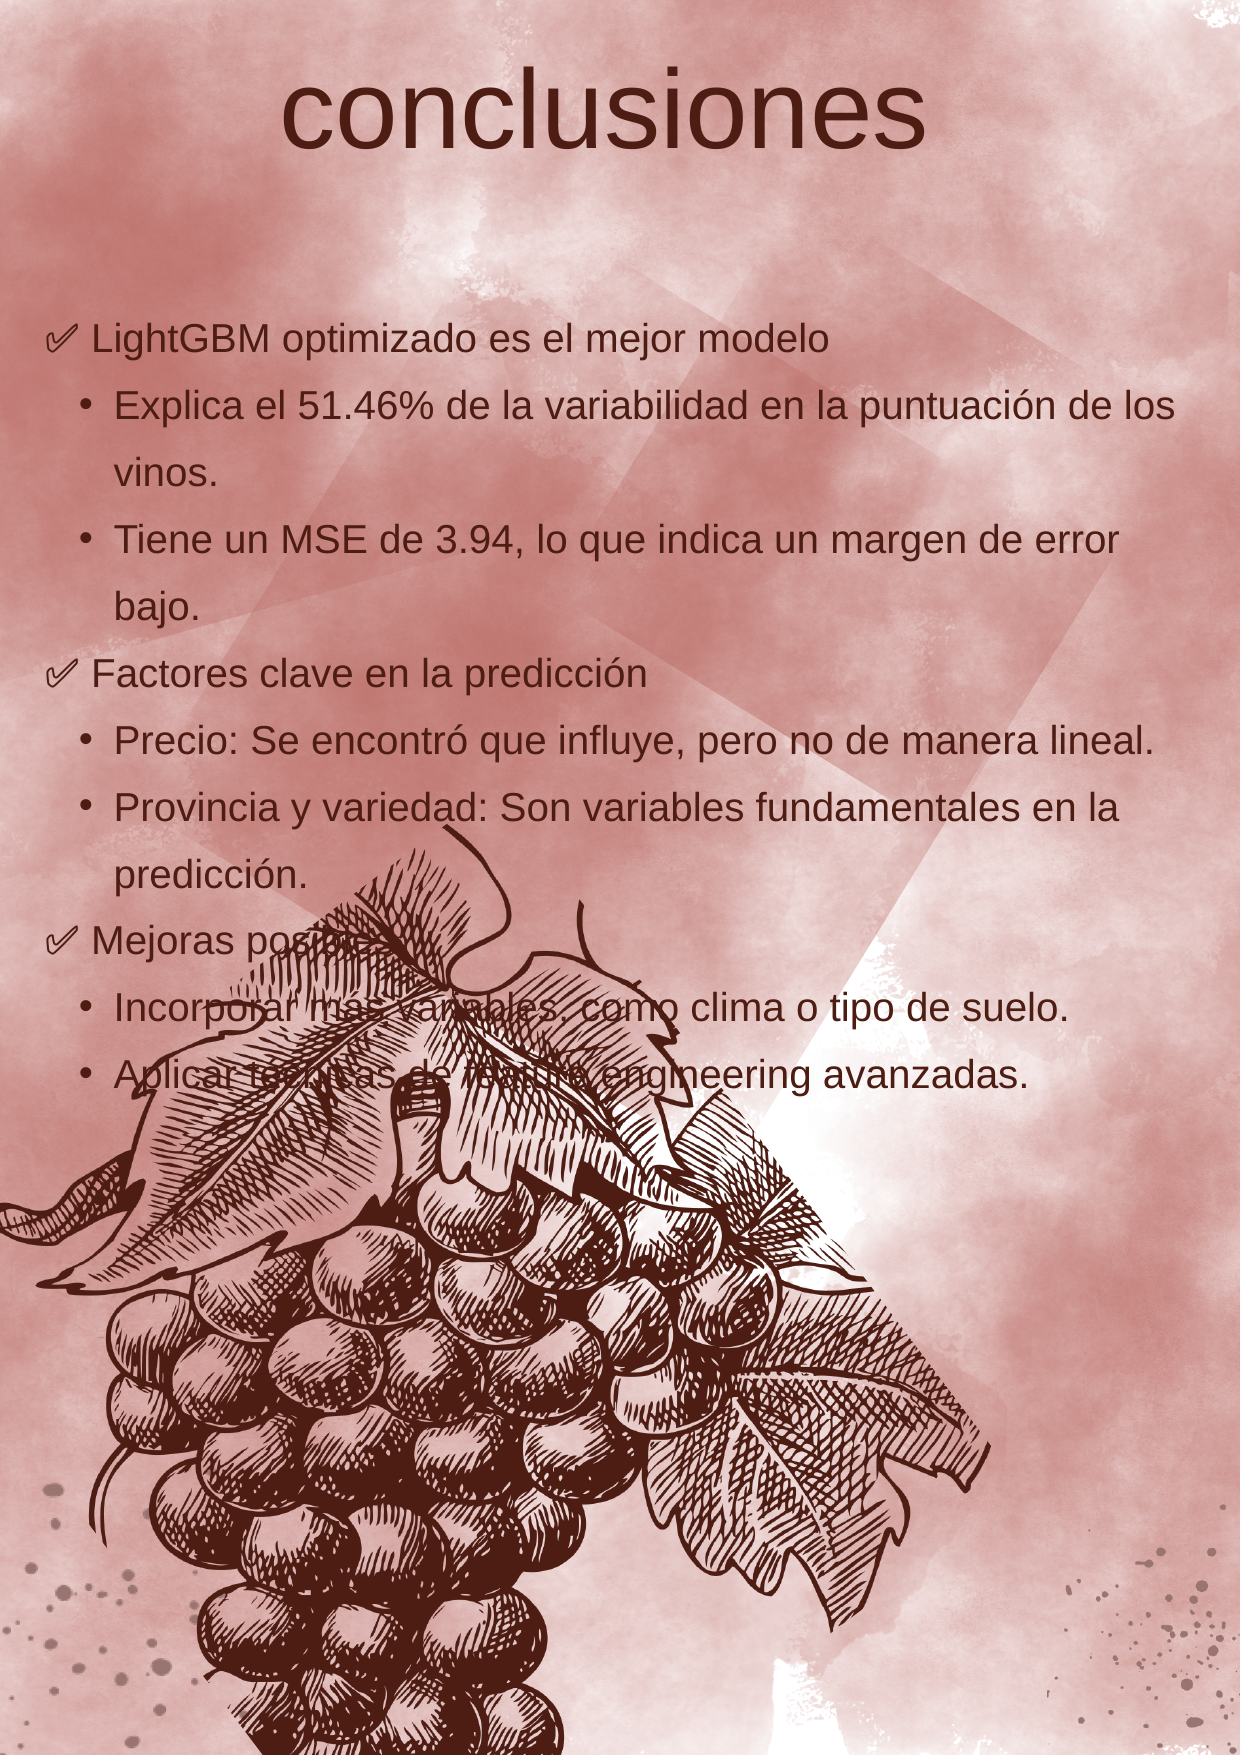

conclusiones

✅ LightGBM optimizado es el mejor modelo
Explica el 51.46% de la variabilidad en la puntuación de los vinos.
Tiene un MSE de 3.94, lo que indica un margen de error bajo.
✅ Factores clave en la predicción
Precio: Se encontró que influye, pero no de manera lineal.
Provincia y variedad: Son variables fundamentales en la predicción.
✅ Mejoras posibles
Incorporar más variables, como clima o tipo de suelo.
Aplicar técnicas de feature engineering avanzadas.